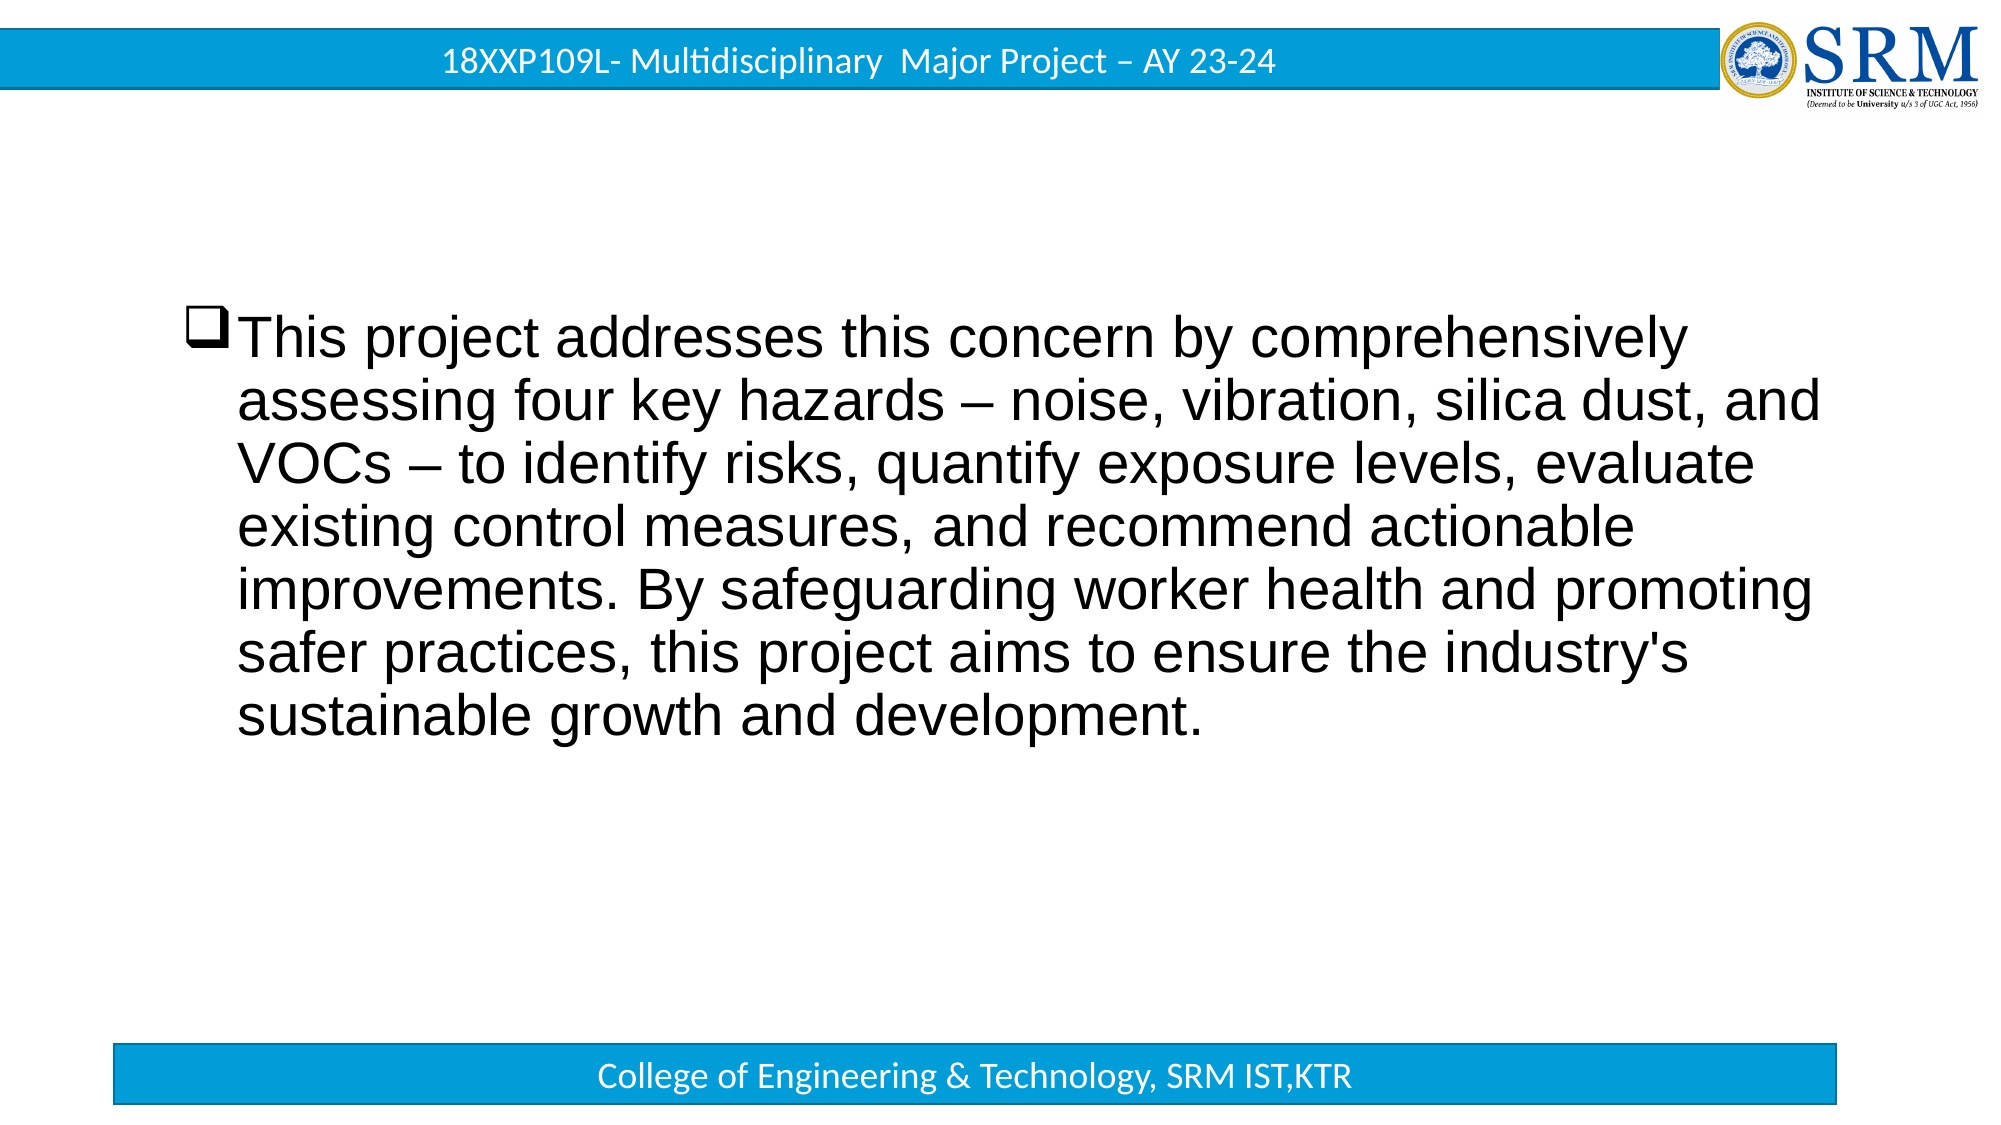

This project addresses this concern by comprehensively assessing four key hazards – noise, vibration, silica dust, and VOCs – to identify risks, quantify exposure levels, evaluate existing control measures, and recommend actionable improvements. By safeguarding worker health and promoting safer practices, this project aims to ensure the industry's sustainable growth and development.